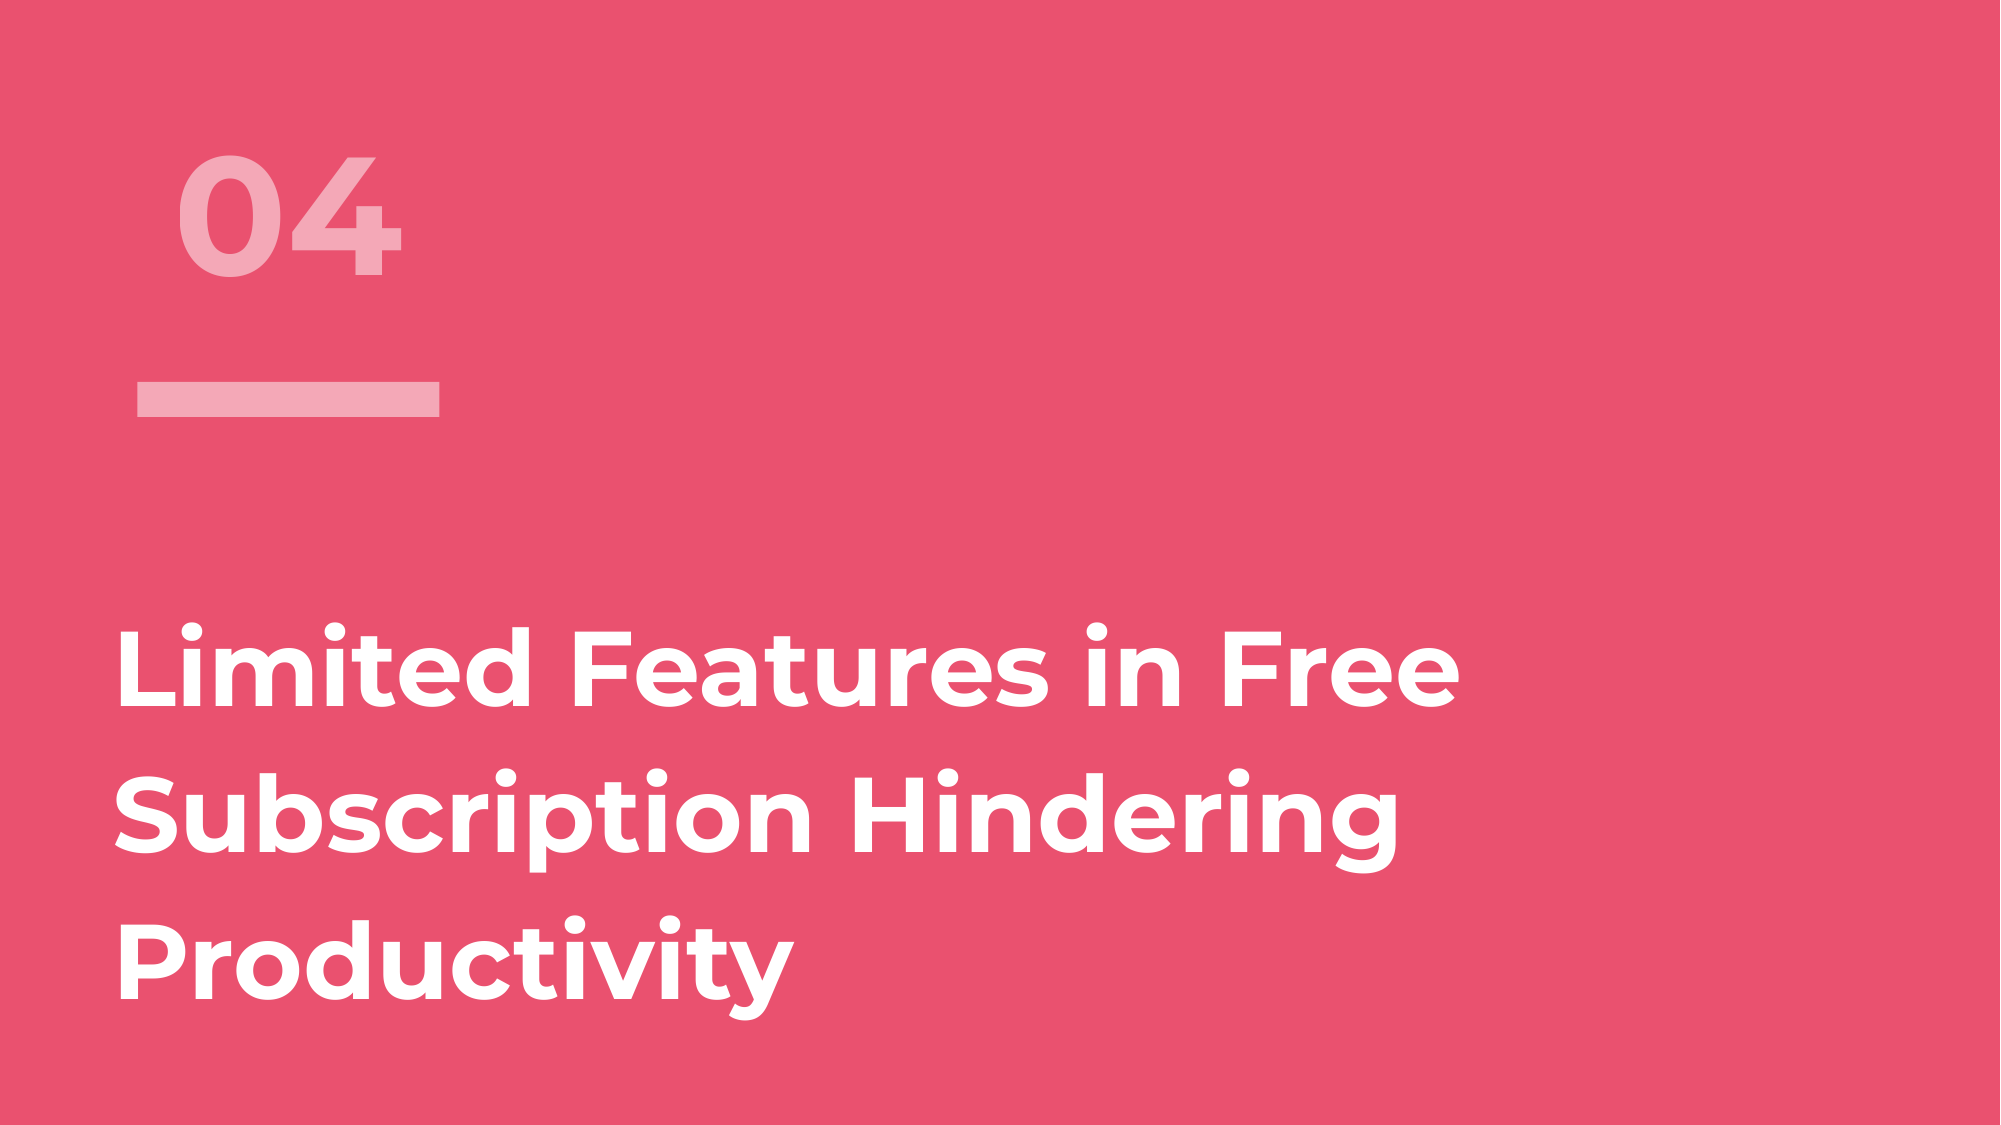

# 04
Limited Features in Free Subscription Hindering Productivity